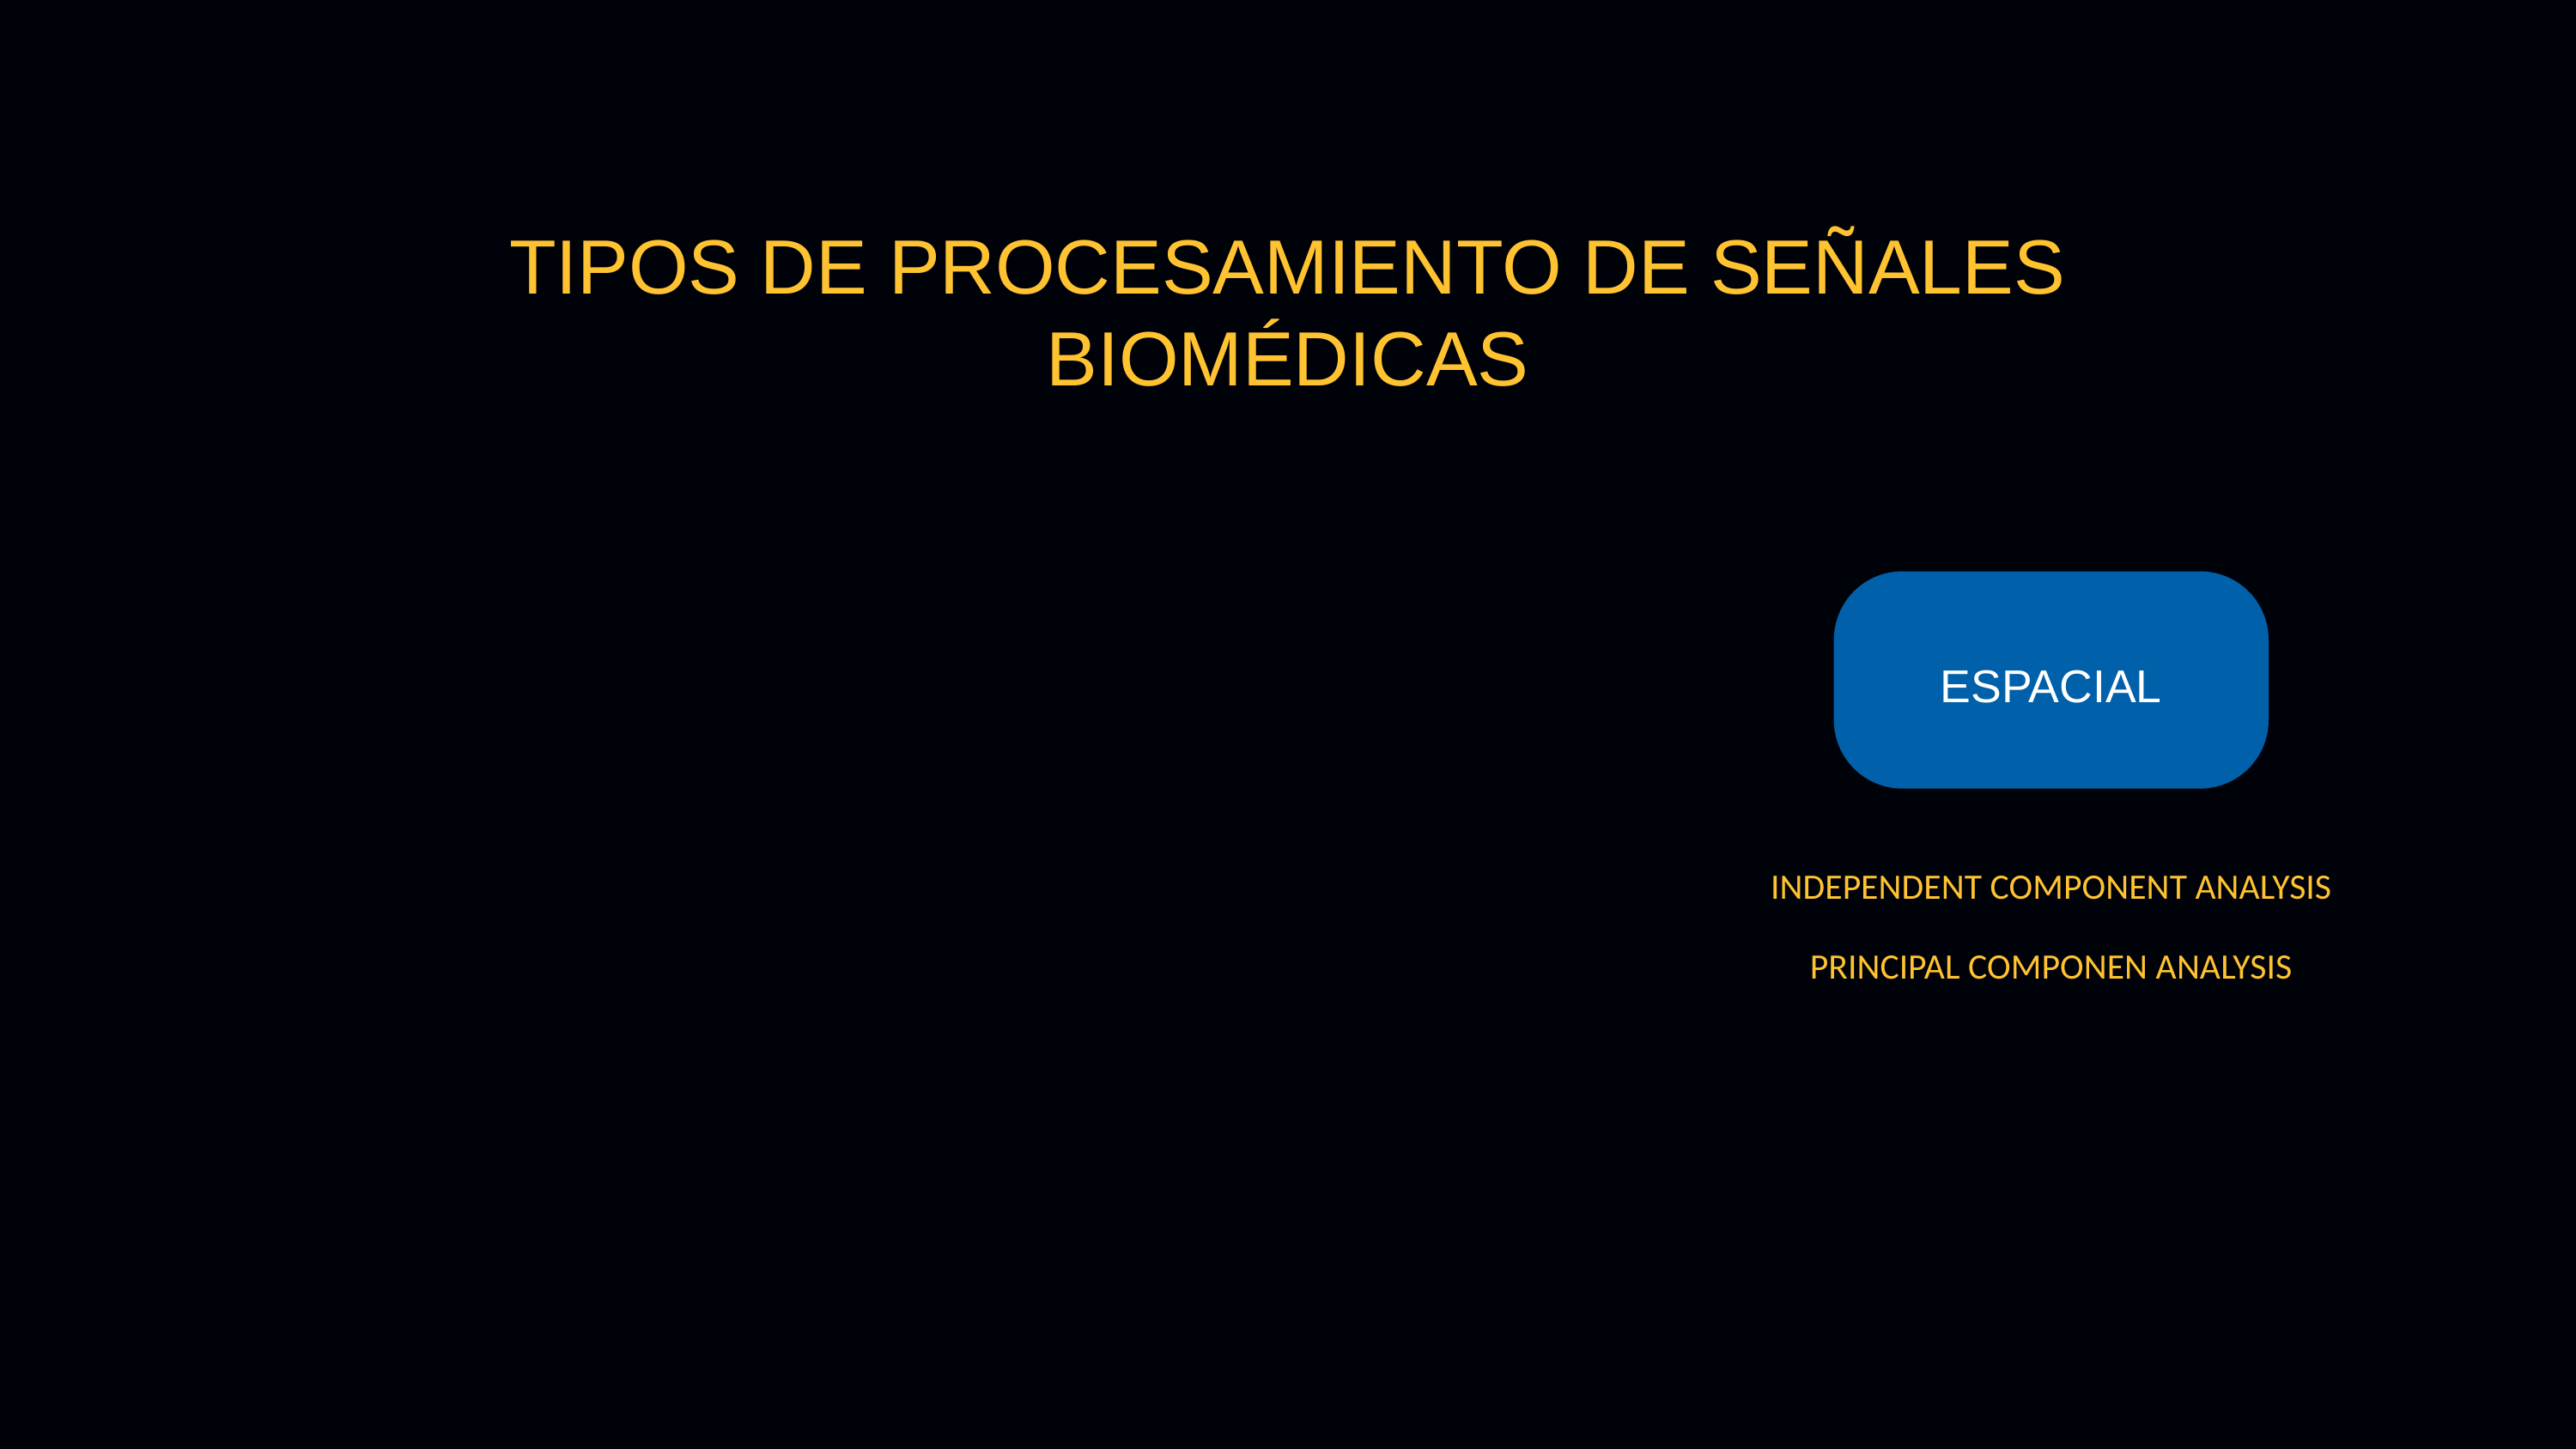

TIPOS DE PROCESAMIENTO DE SEÑALES BIOMÉDICAS

ESPACIAL
INDEPENDENT COMPONENT ANALYSIS
PRINCIPAL COMPONEN ANALYSIS